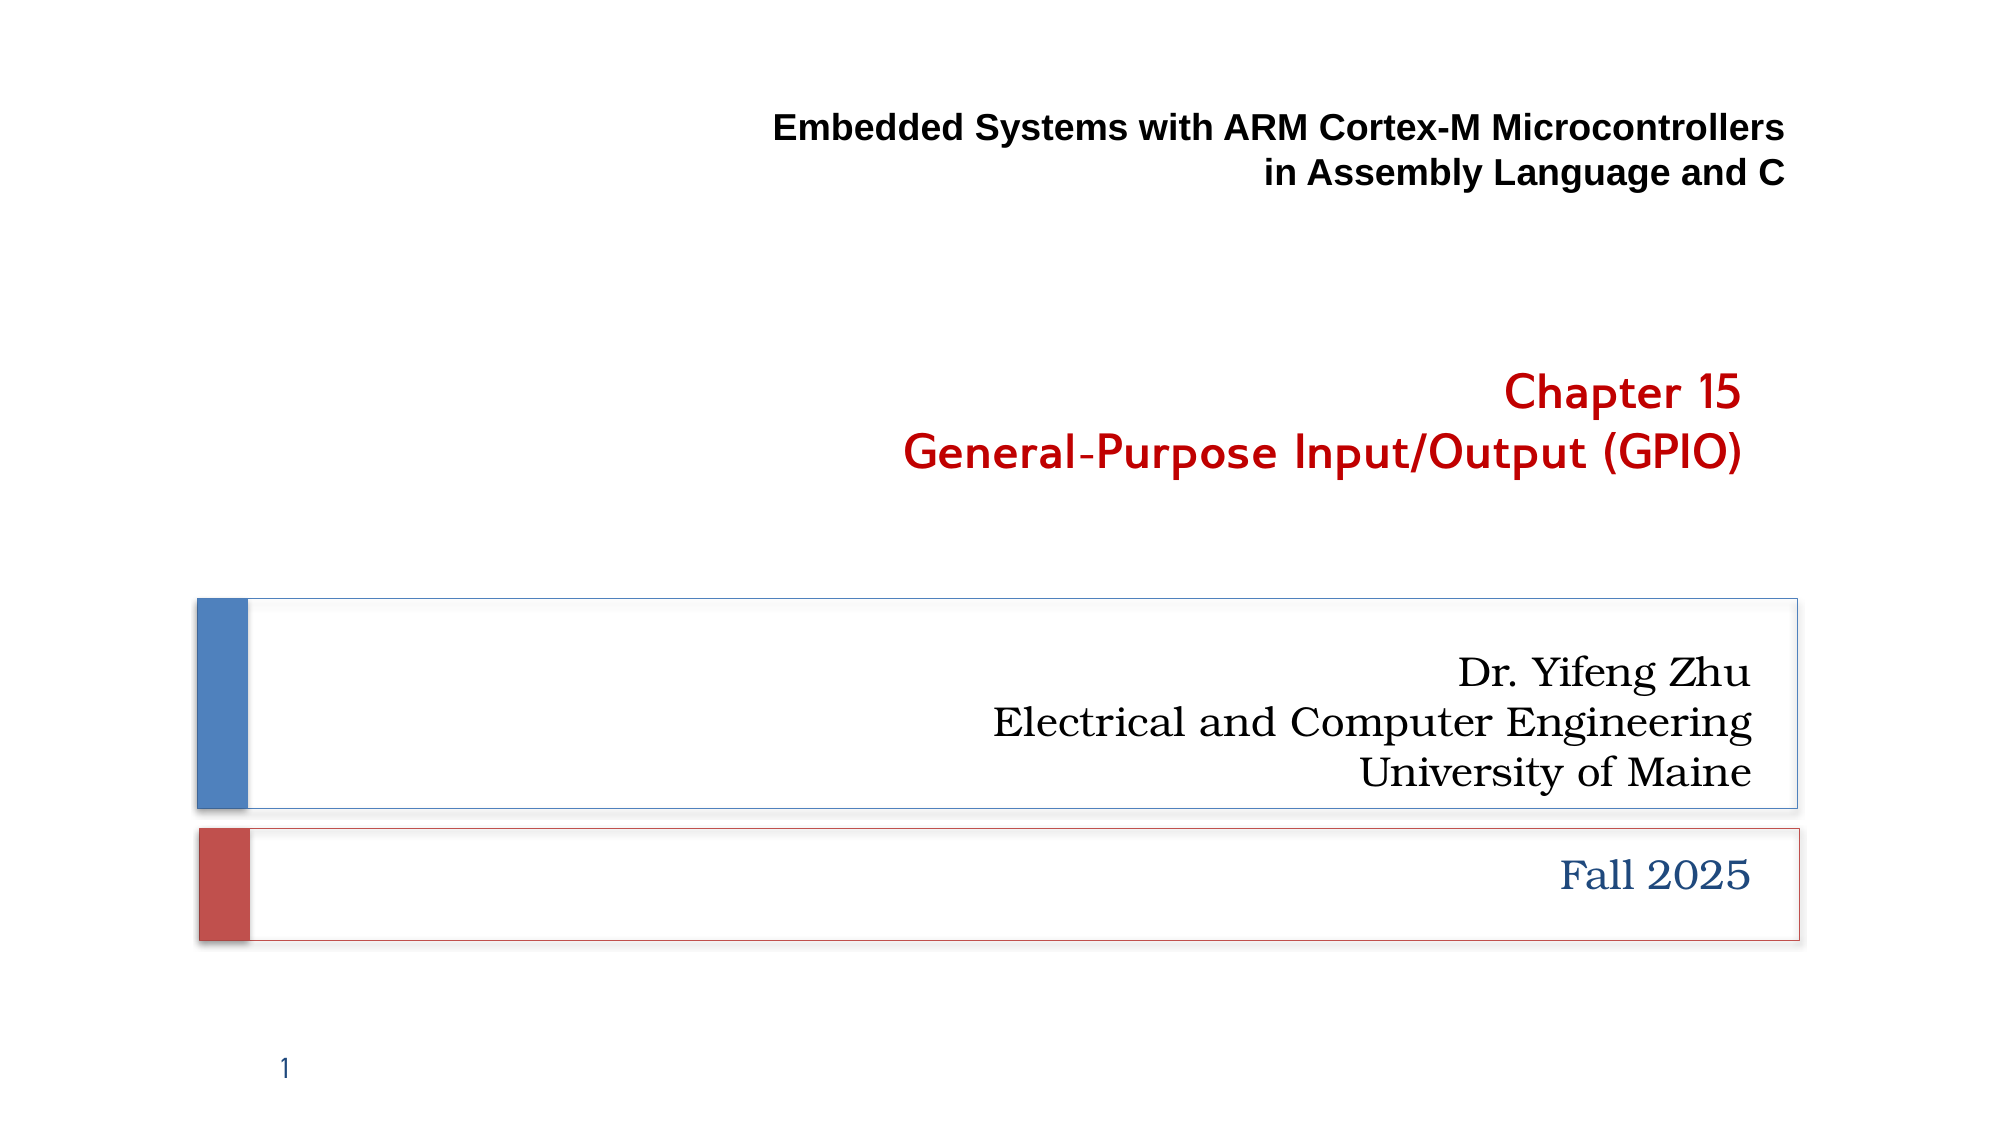

Embedded Systems with ARM Cortex-M Microcontrollers in Assembly Language and C
Chapter 15
General-Purpose Input/Output (GPIO)
# Dr. Yifeng Zhu Electrical and Computer Engineering University of Maine
Fall 2025
1